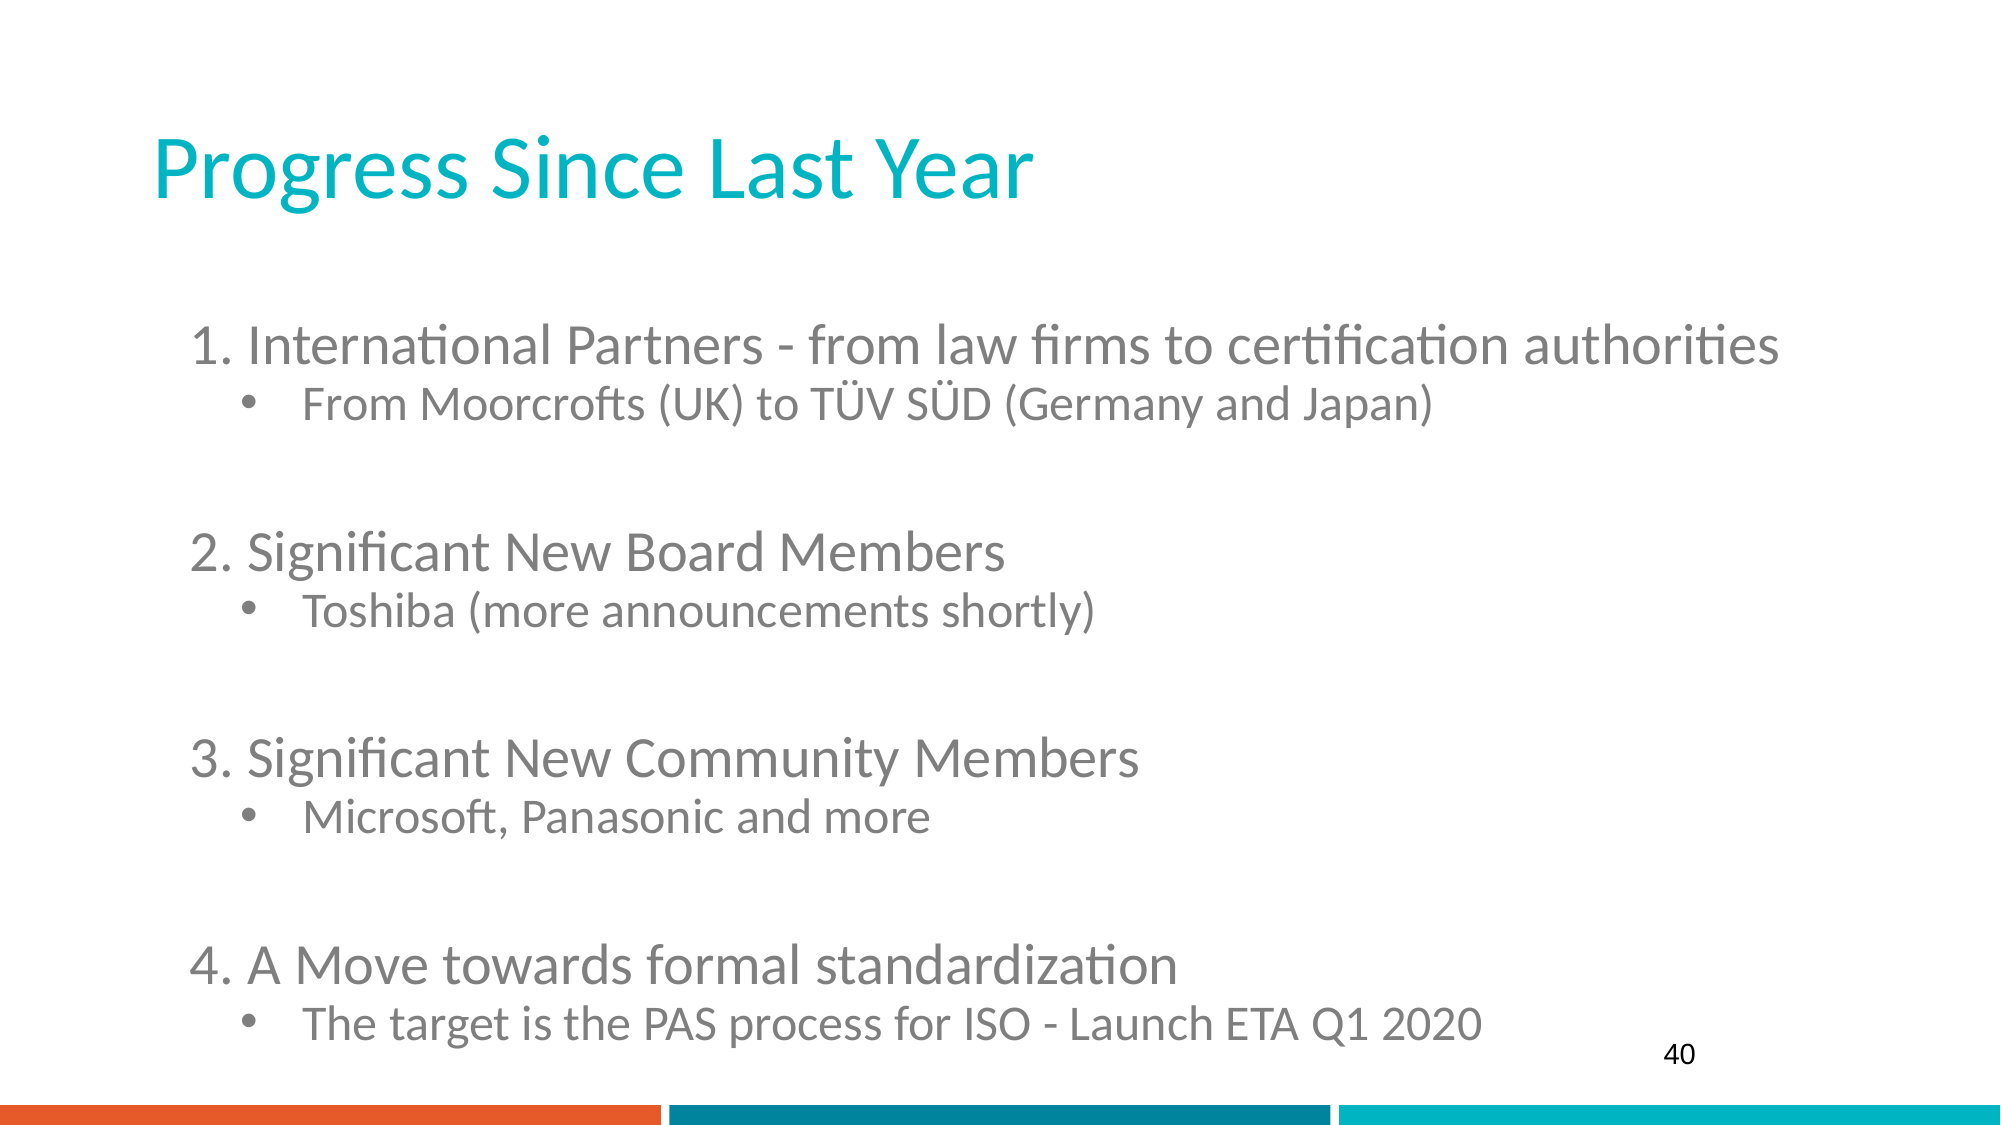

# Progress Since Last Year
 International Partners - from law firms to certification authorities
From Moorcrofts (UK) to TÜV SÜD (Germany and Japan)

 Significant New Board Members
Toshiba (more announcements shortly)

 Significant New Community Members
Microsoft, Panasonic and more

 A Move towards formal standardization
The target is the PAS process for ISO - Launch ETA Q1 2020
40